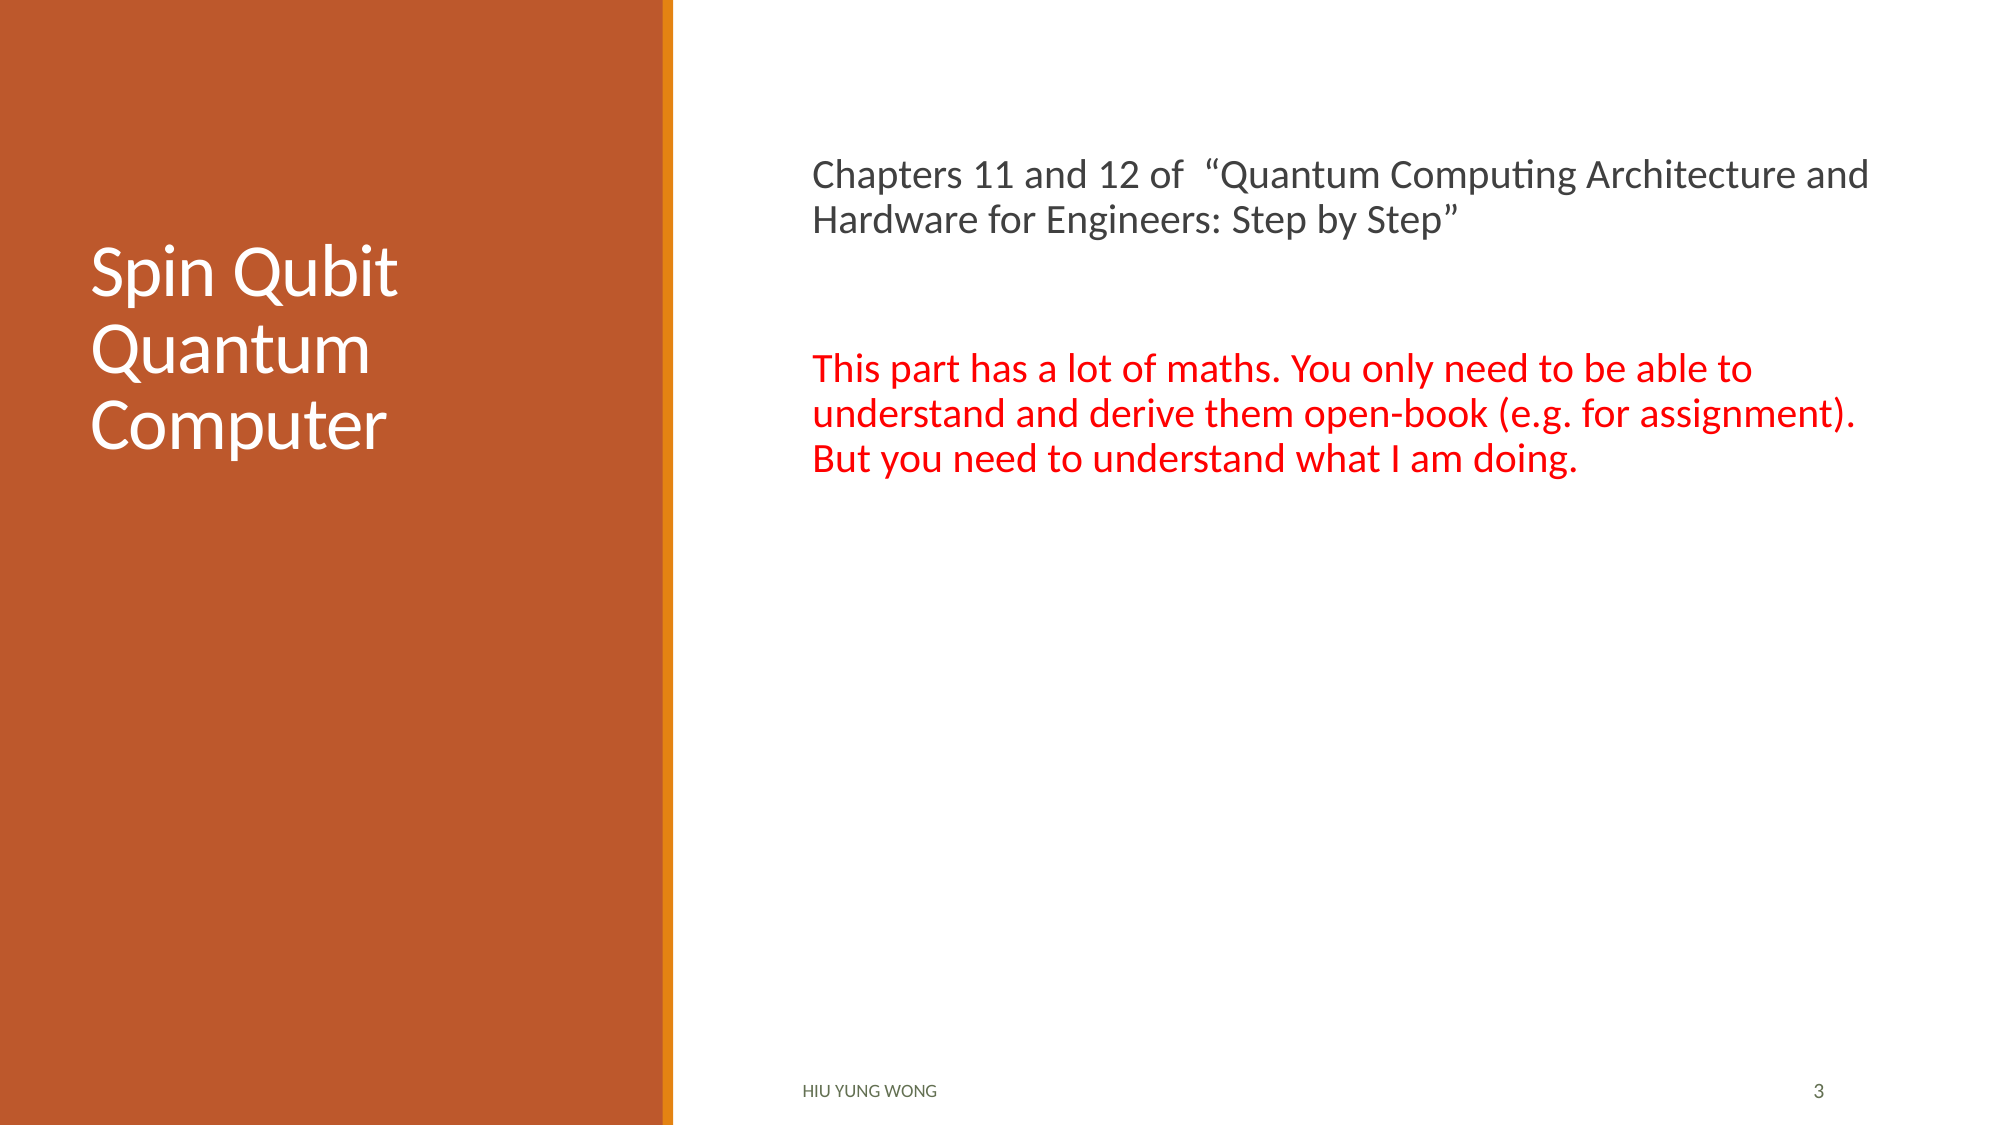

# Spin Qubit Quantum Computer
Chapters 11 and 12 of  “Quantum Computing Architecture and Hardware for Engineers: Step by Step”

This part has a lot of maths. You only need to be able to understand and derive them open-book (e.g. for assignment). But you need to understand what I am doing.

Hiu Yung Wong
3